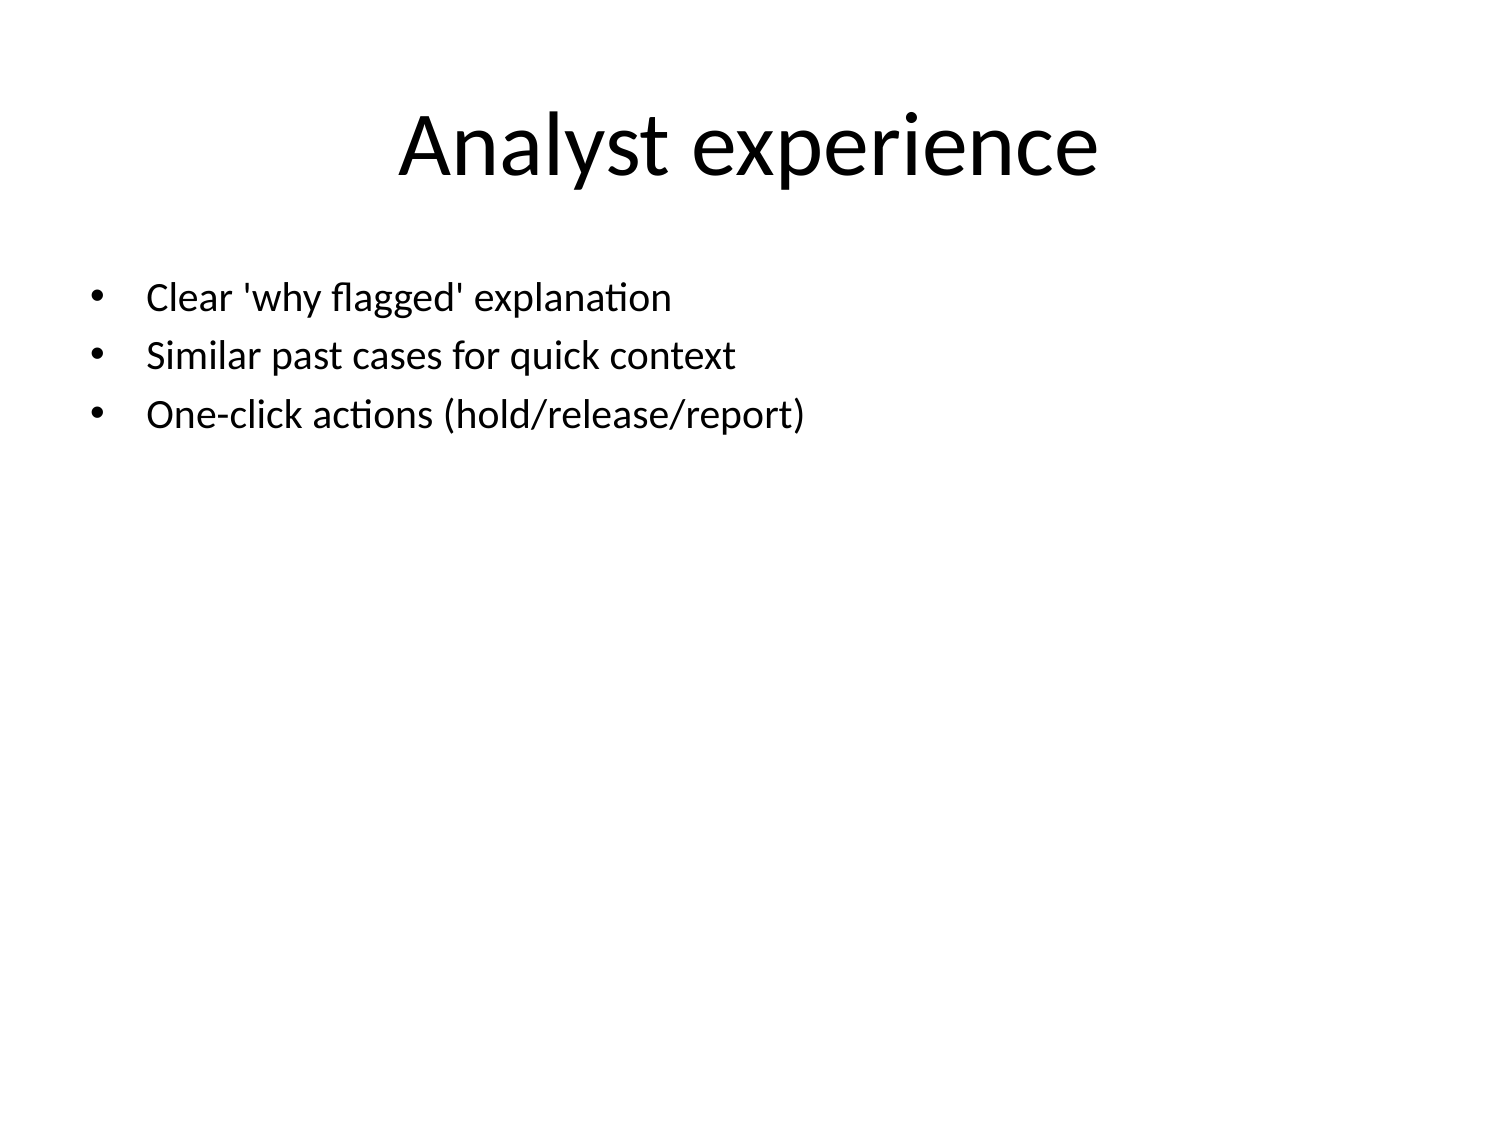

# Analyst experience
Clear 'why flagged' explanation
Similar past cases for quick context
One-click actions (hold/release/report)